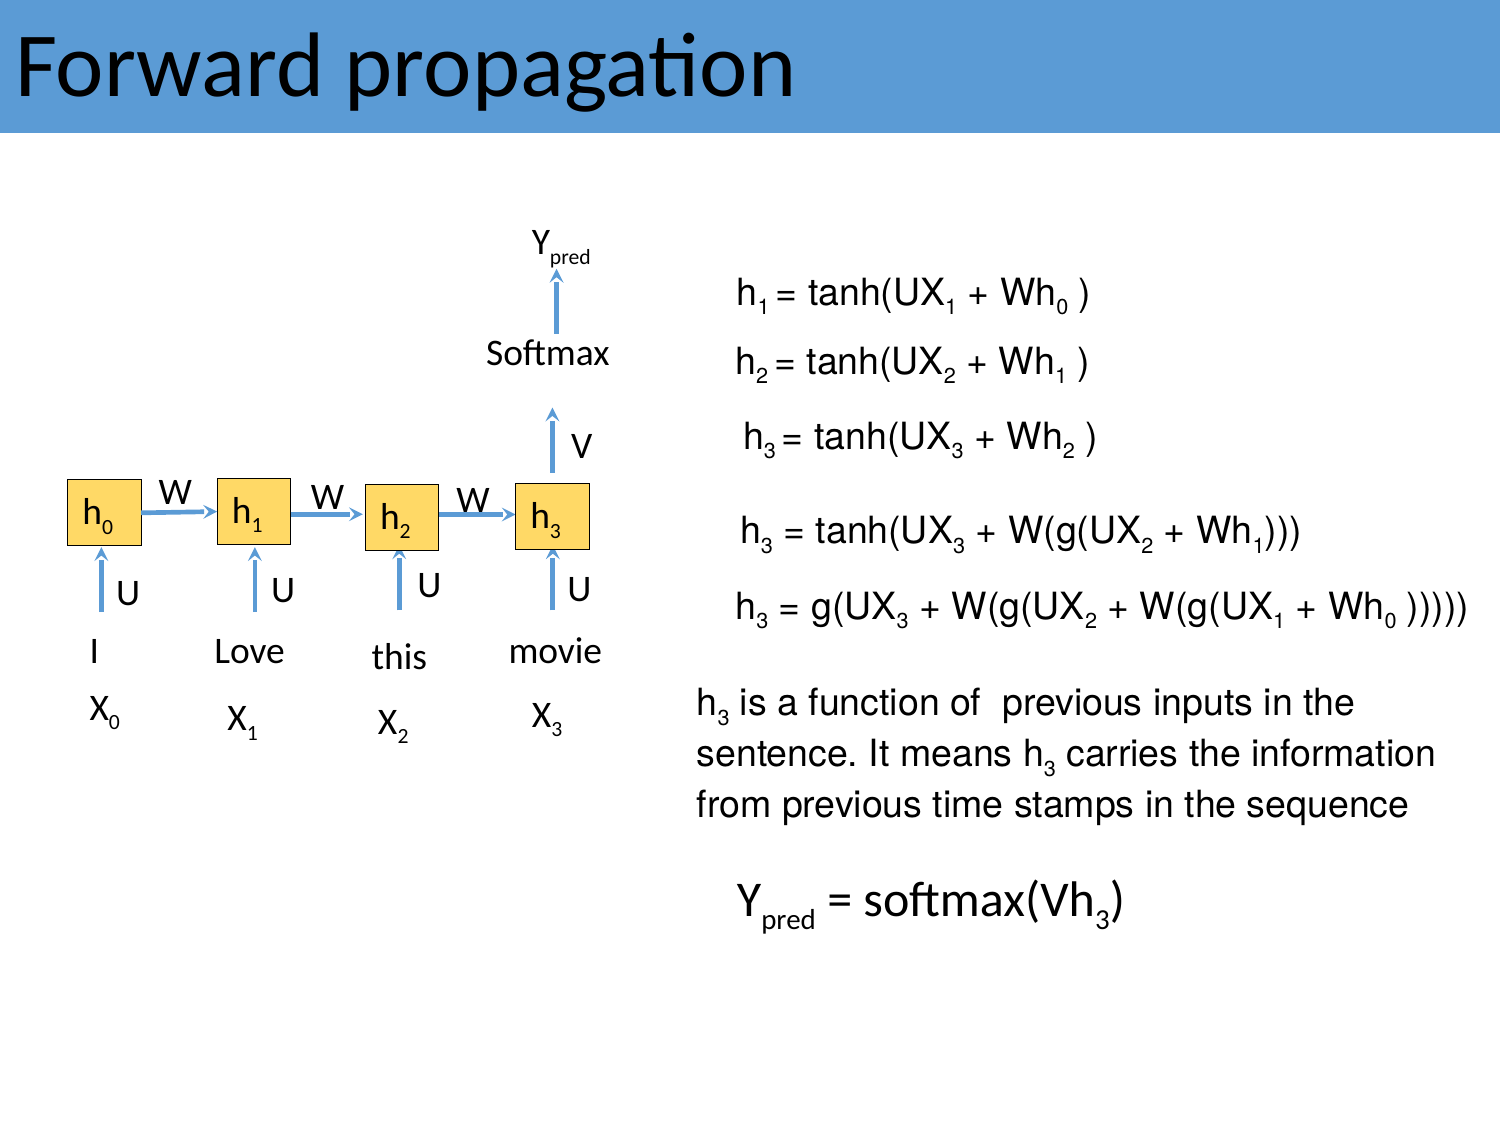

# Forward propagation
Ypred
h1 = tanh(UX1 + Wh0 )
Softmax
h2 = tanh(UX2 + Wh1 )
h3 = tanh(UX3 + Wh2 )
V
W
W
W
h1
h0
h3
h2
h3 = tanh(UX3 + W(g(UX2 + Wh1)))
U
U
U
U
h3 = g(UX3 + W(g(UX2 + W(g(UX1 + Wh0 )))))
I
Love
movie
this
h3 is a function of  previous inputs in the sentence. It means h3 carries the information from previous time stamps in the sequence
X0
X3
X1
X2
Ypred = softmax(Vh3)